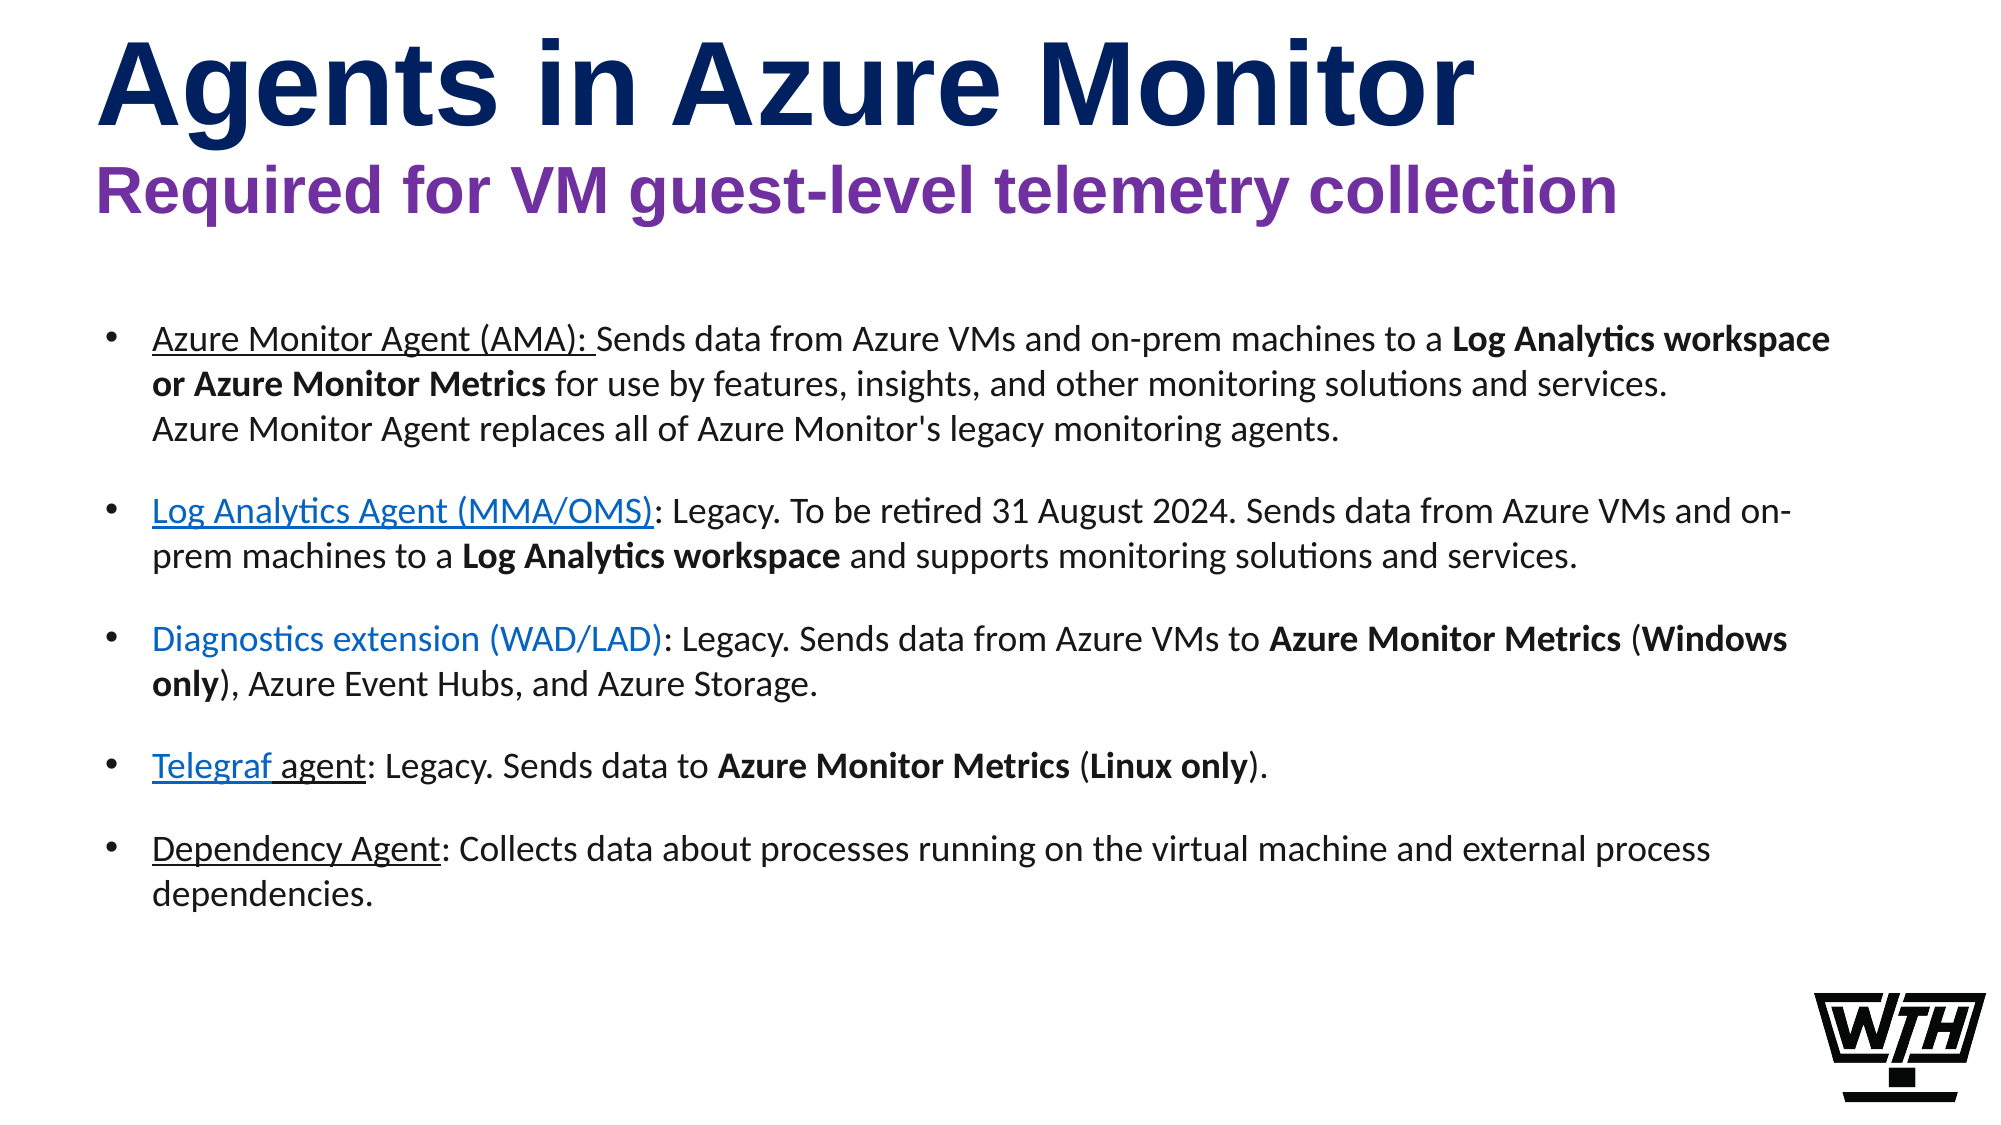

# Agents in Azure Monitor
Required for VM guest-level telemetry collection

Azure Monitor Agent (AMA): Sends data from Azure VMs and on-prem machines to a Log Analytics workspace or Azure Monitor Metrics for use by features, insights, and other monitoring solutions and services.
Azure Monitor Agent replaces all of Azure Monitor's legacy monitoring agents.
Log Analytics Agent (MMA/OMS): Legacy. To be retired 31 August 2024. Sends data from Azure VMs and on-prem machines to a Log Analytics workspace and supports monitoring solutions and services.
Diagnostics extension (WAD/LAD): Legacy. Sends data from Azure VMs to Azure Monitor Metrics (Windows only), Azure Event Hubs, and Azure Storage.
Telegraf agent: Legacy. Sends data to Azure Monitor Metrics (Linux only).
Dependency Agent: Collects data about processes running on the virtual machine and external process dependencies.